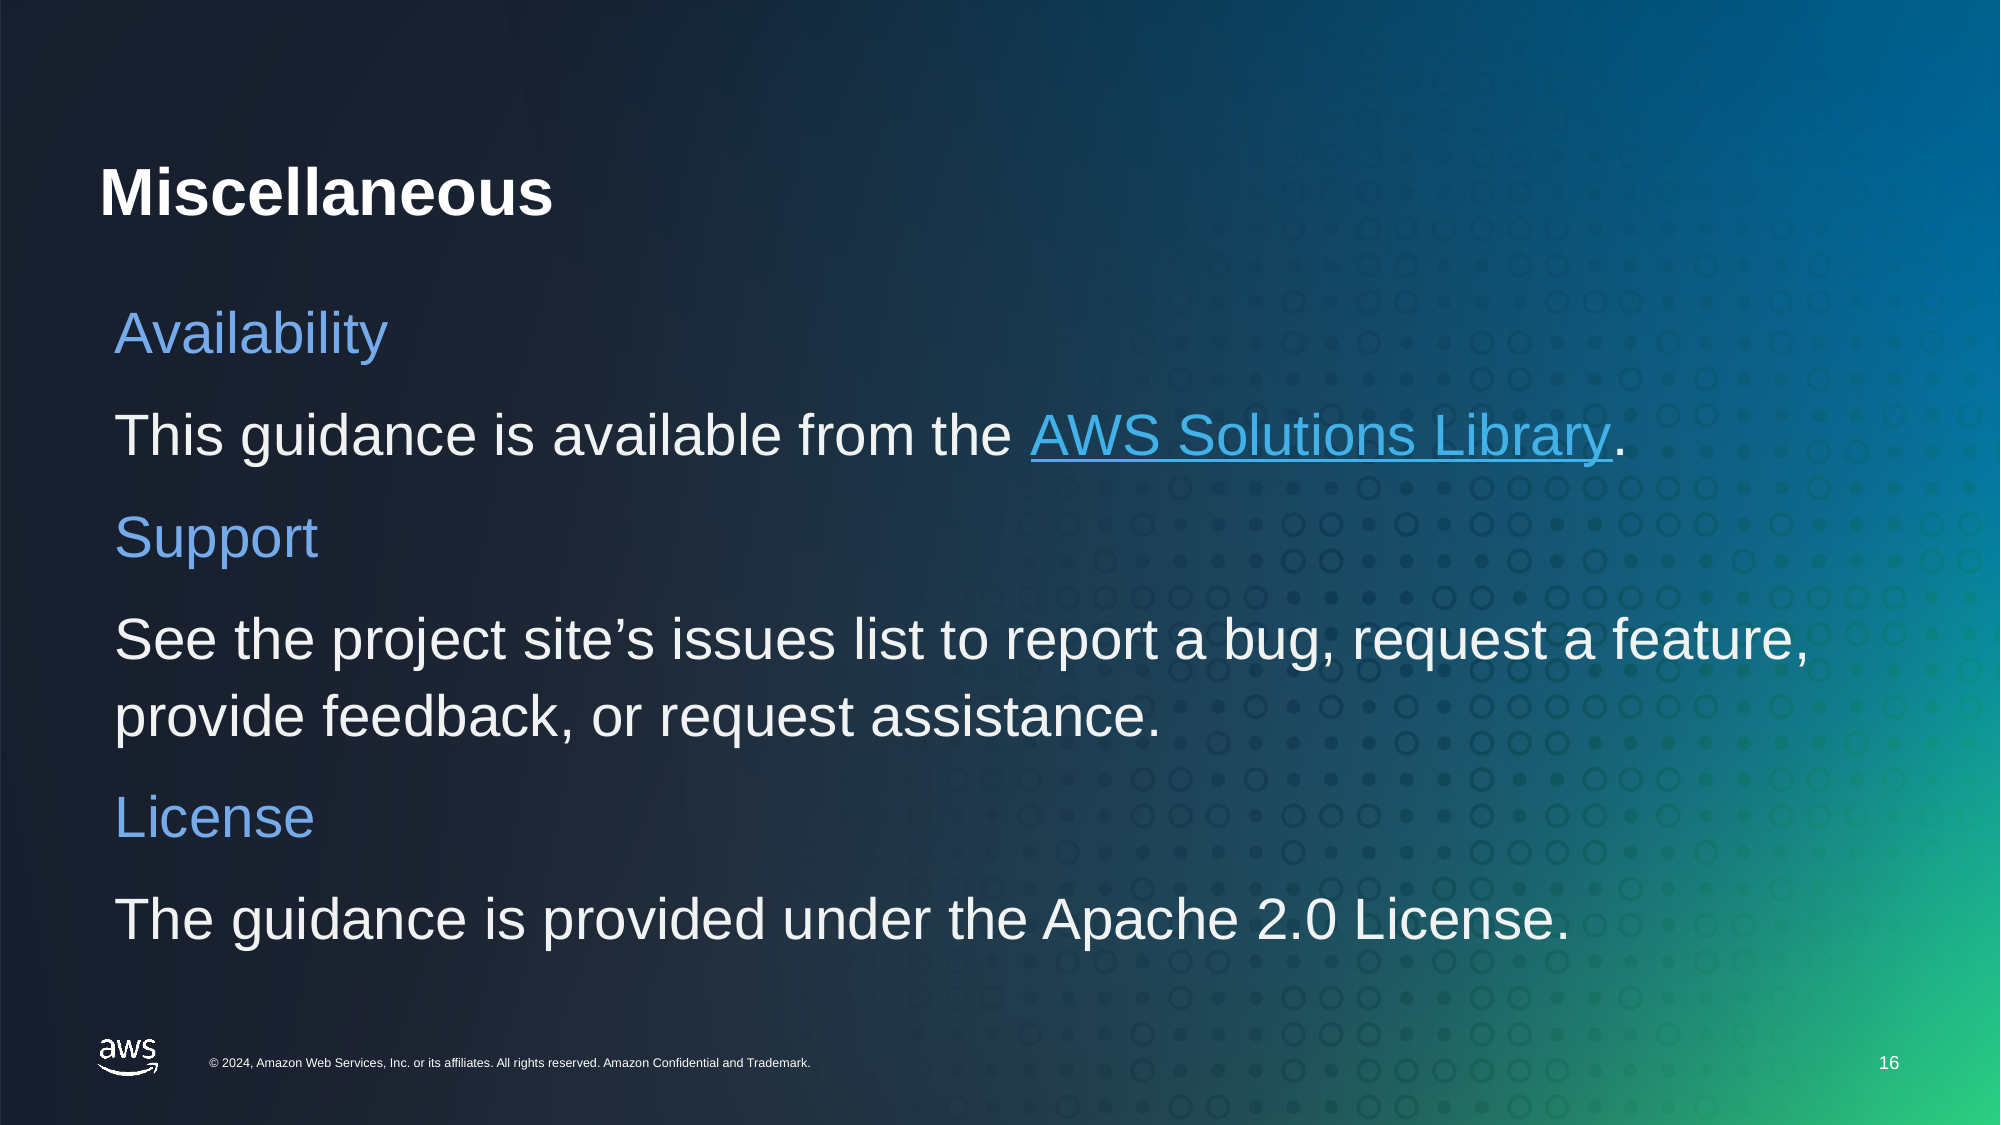

# Miscellaneous
Availability
This guidance is available from the AWS Solutions Library.
Support
See the project site’s issues list to report a bug, request a feature, provide feedback, or request assistance.
License
The guidance is provided under the Apache 2.0 License.
16